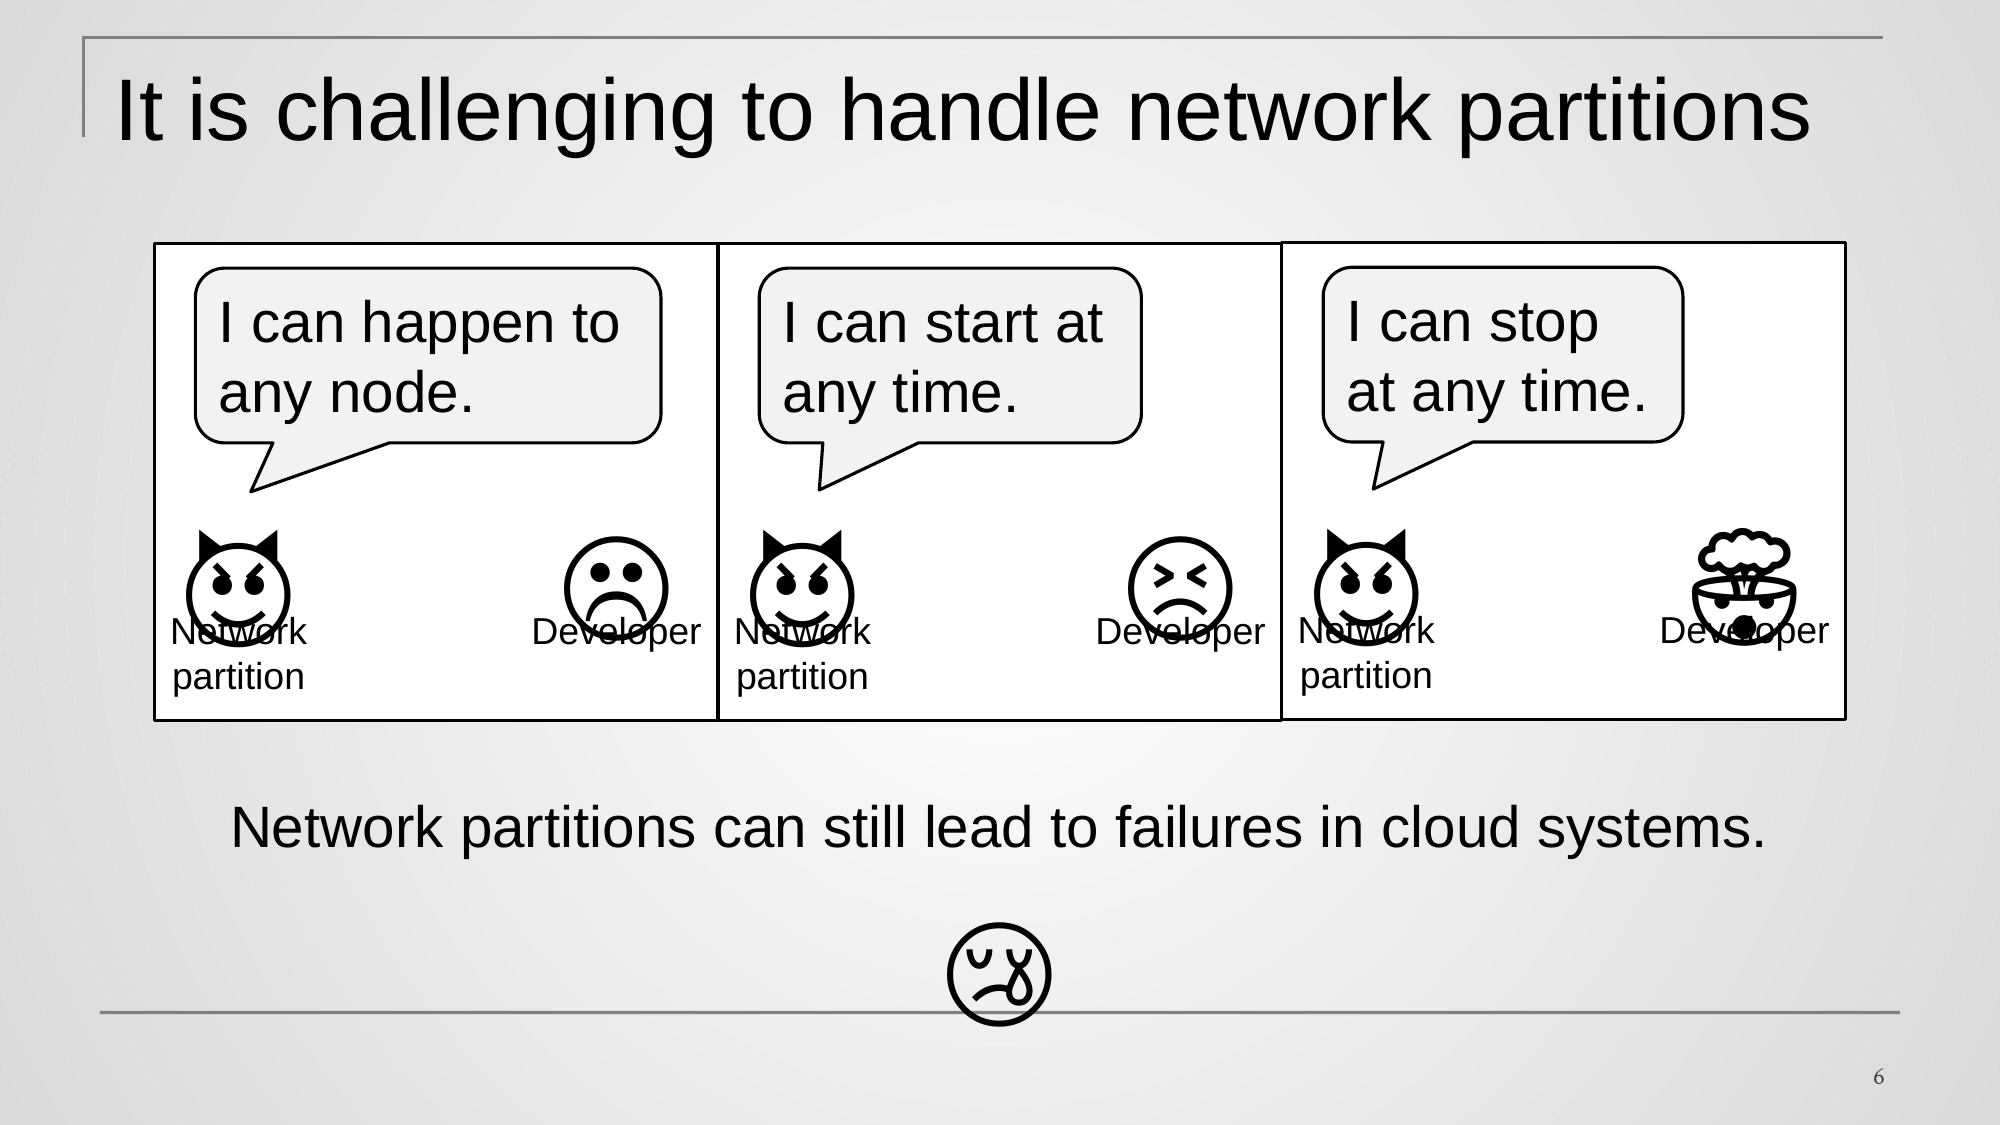

# It is challenging to handle network partitions

I can stop at any time.
🤯
Developer
😈
Network
partition

I can start at any time.
😣
Developer
😈
Network
partition

I can happen to any node.
☹️
Developer
😈
Network
partition
Network partitions can still lead to failures in cloud systems.
😢
6